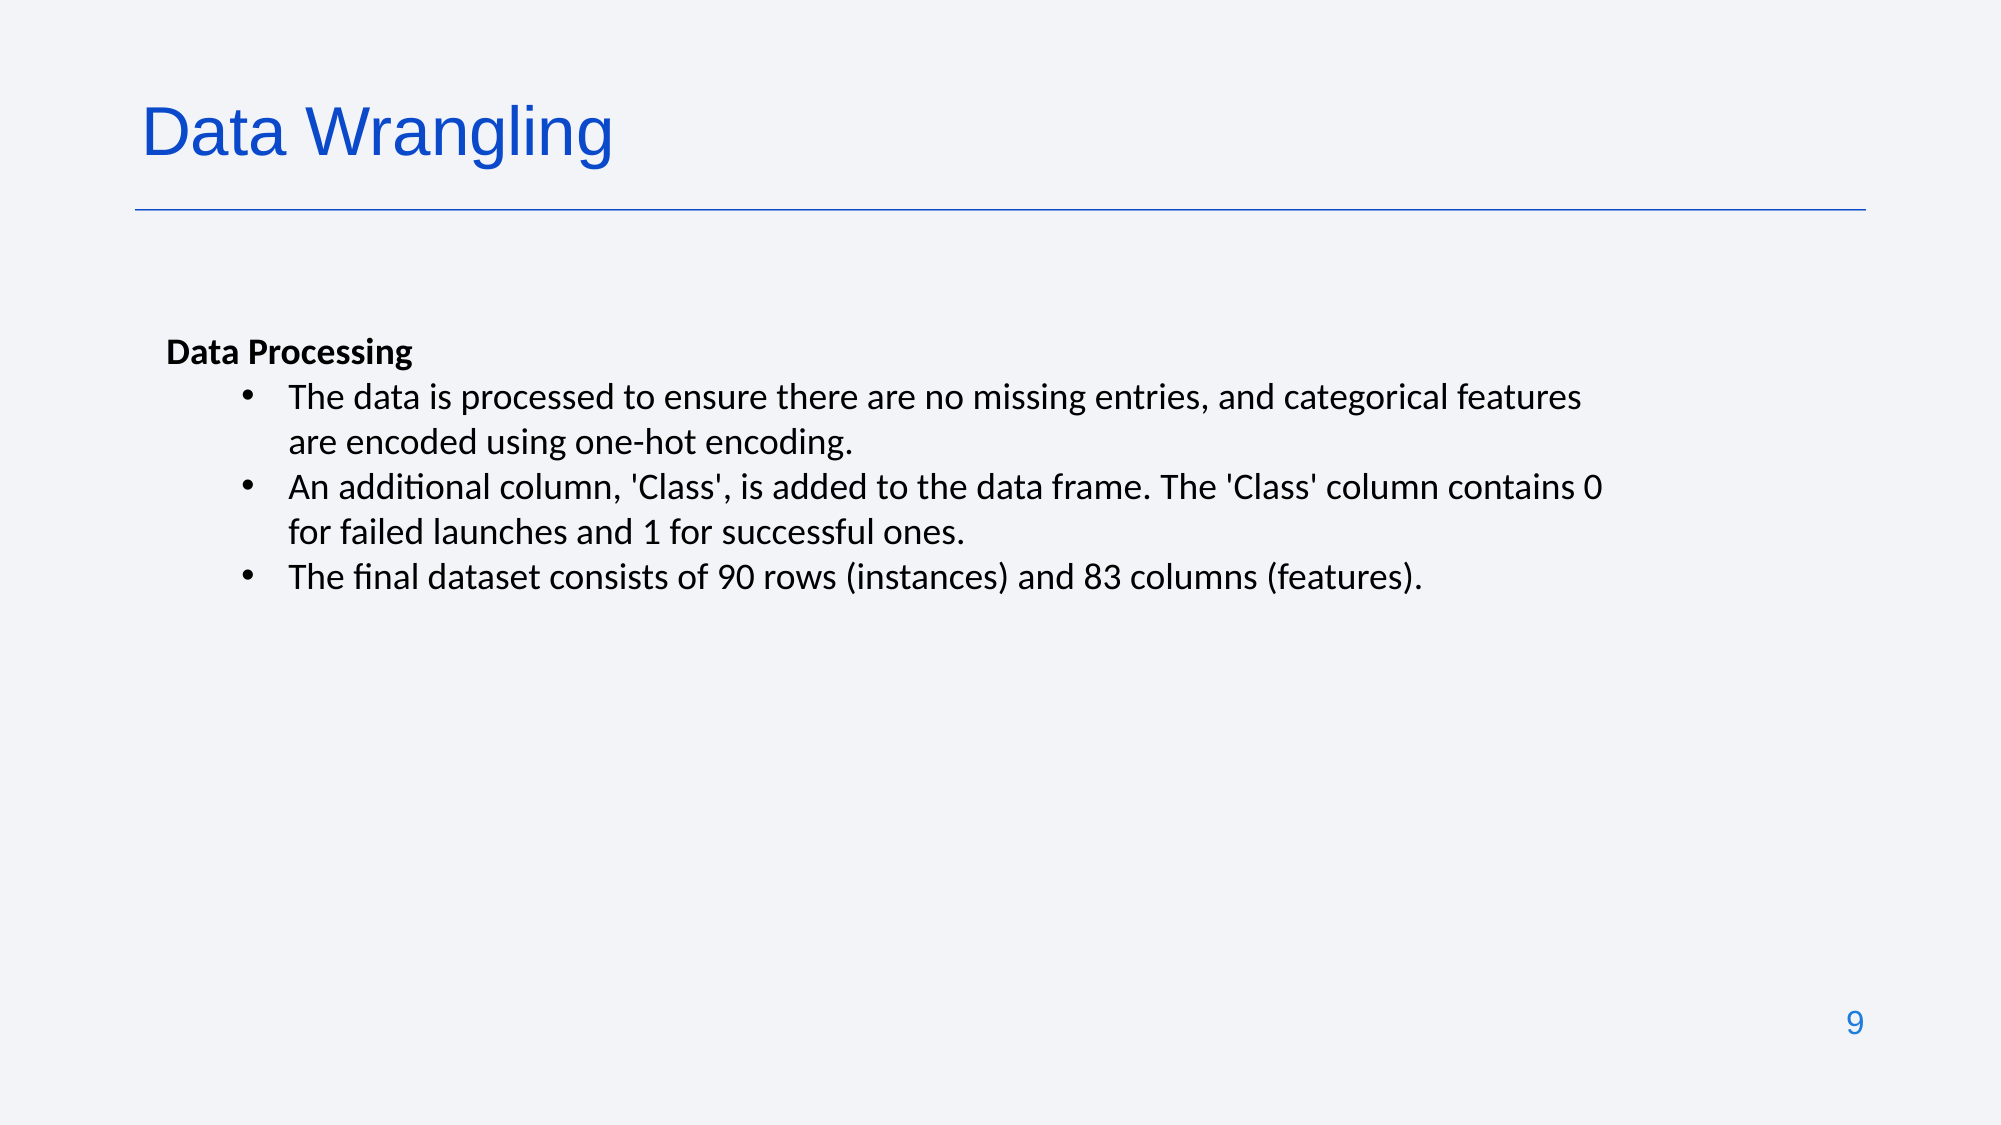

Data Wrangling

Data Processing
The data is processed to ensure there are no missing entries, and categorical features are encoded using one-hot encoding.
An additional column, 'Class', is added to the data frame. The 'Class' column contains 0 for failed launches and 1 for successful ones.
The final dataset consists of 90 rows (instances) and 83 columns (features).

9